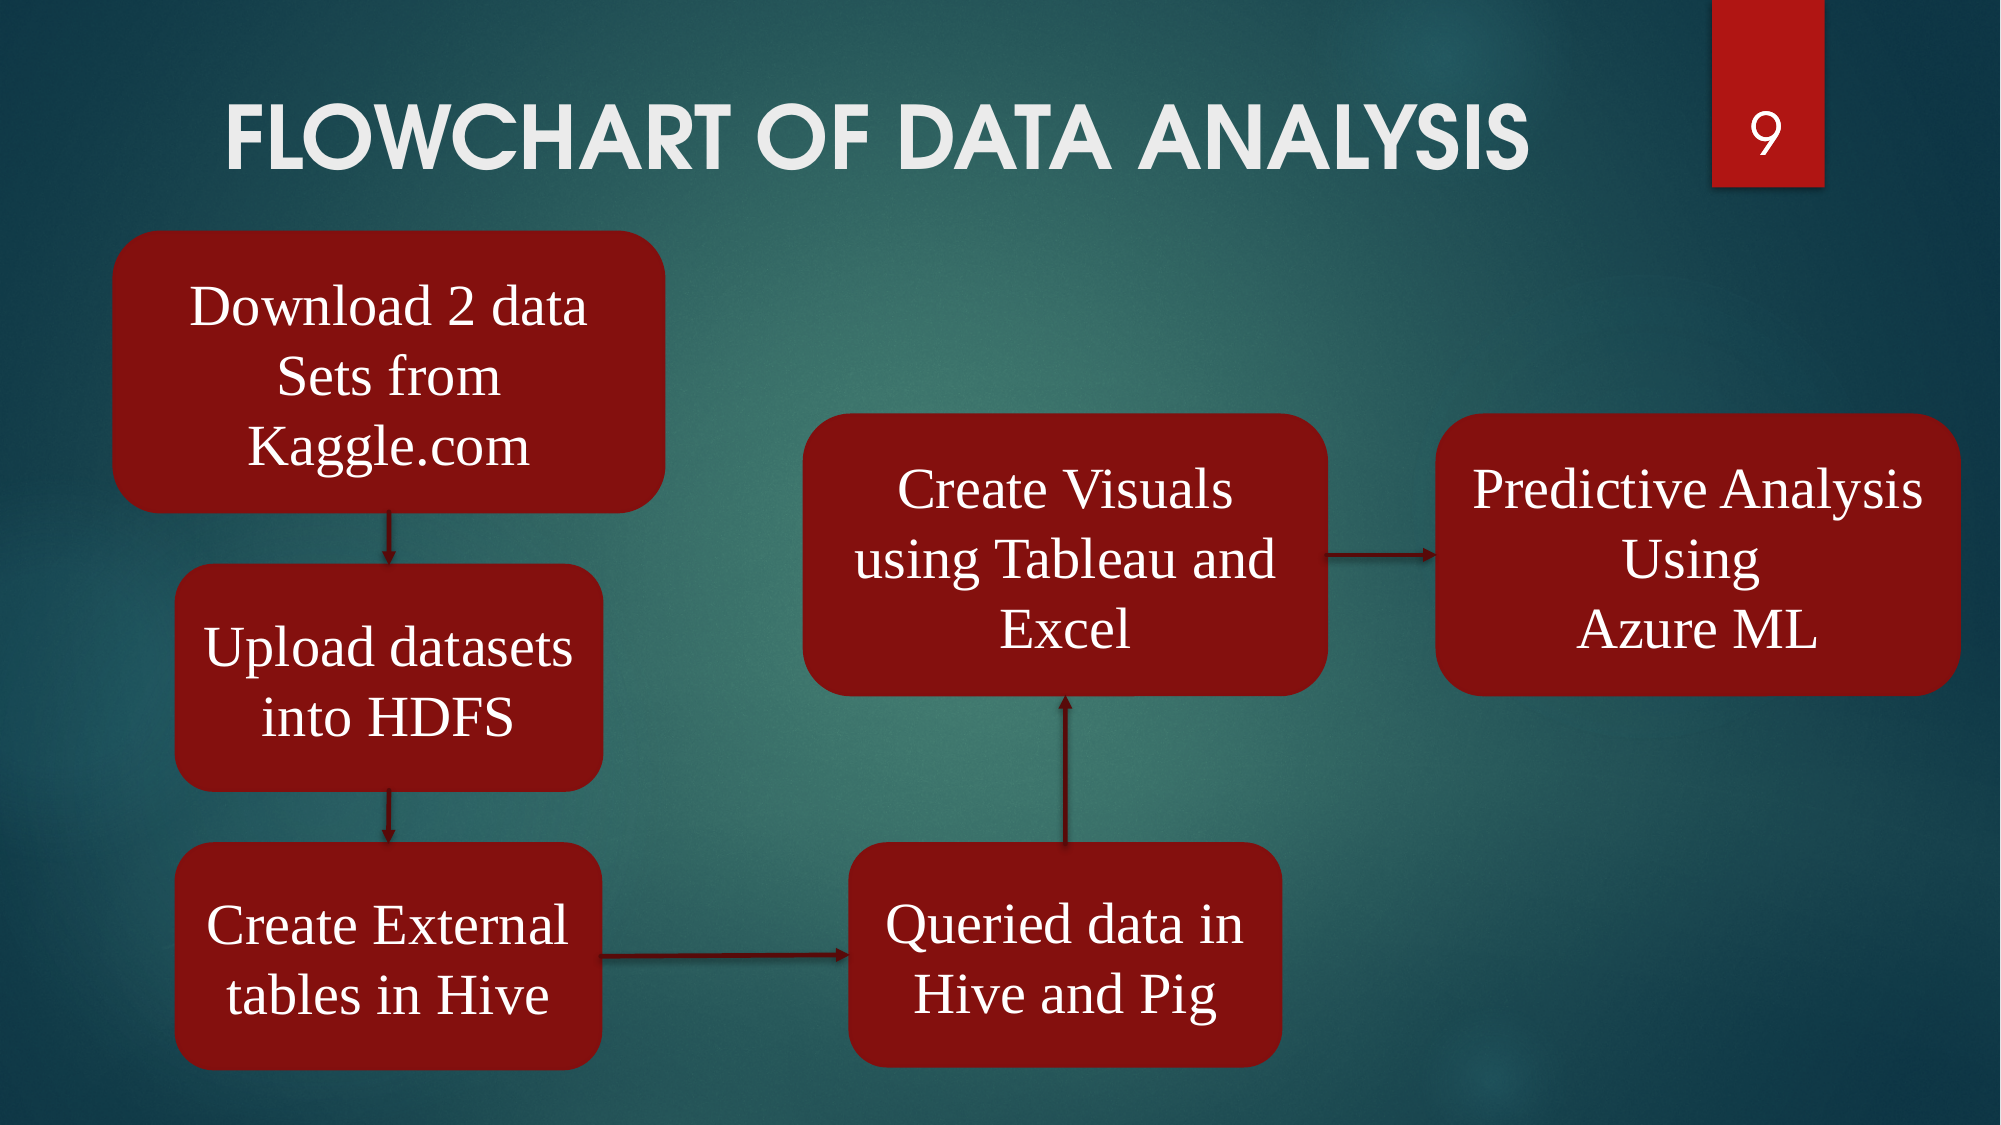

9
9
# FLOWCHART OF DATA ANALYSIS
Download 2 data Sets from Kaggle.com
Create Visuals using Tableau and Excel
Predictive Analysis
Using
Azure ML
Upload datasets into HDFS
Queried data in Hive and Pig
Create External tables in Hive